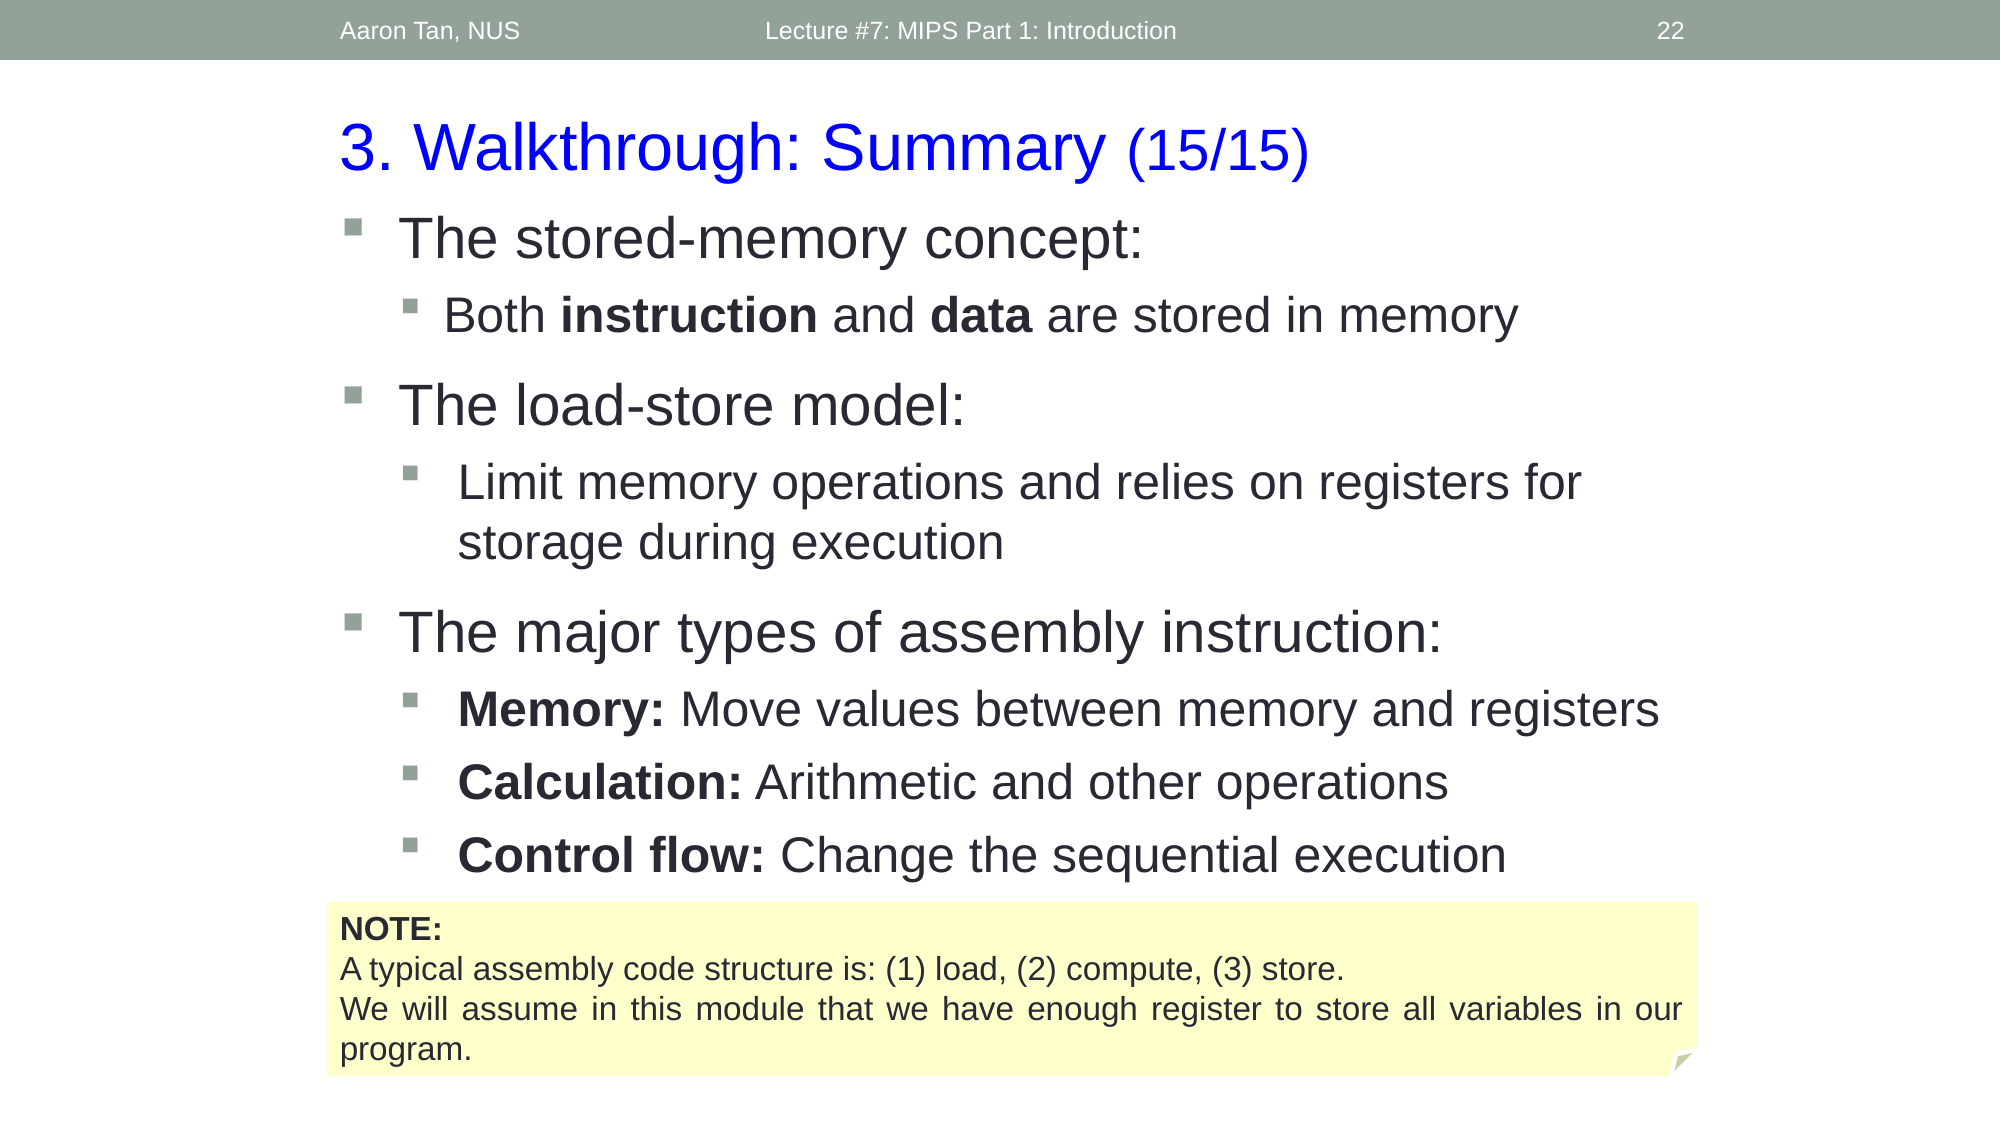

Aaron Tan, NUS
Lecture #7: MIPS Part 1: Introduction
22
3. Walkthrough: Summary (15/15)
The stored-memory concept:
Both instruction and data are stored in memory
The load-store model:
Limit memory operations and relies on registers for storage during execution
The major types of assembly instruction:
Memory: Move values between memory and registers
Calculation: Arithmetic and other operations
Control flow: Change the sequential execution
NOTE:
A typical assembly code structure is: (1) load, (2) compute, (3) store.
We will assume in this module that we have enough register to store all variables in our program.